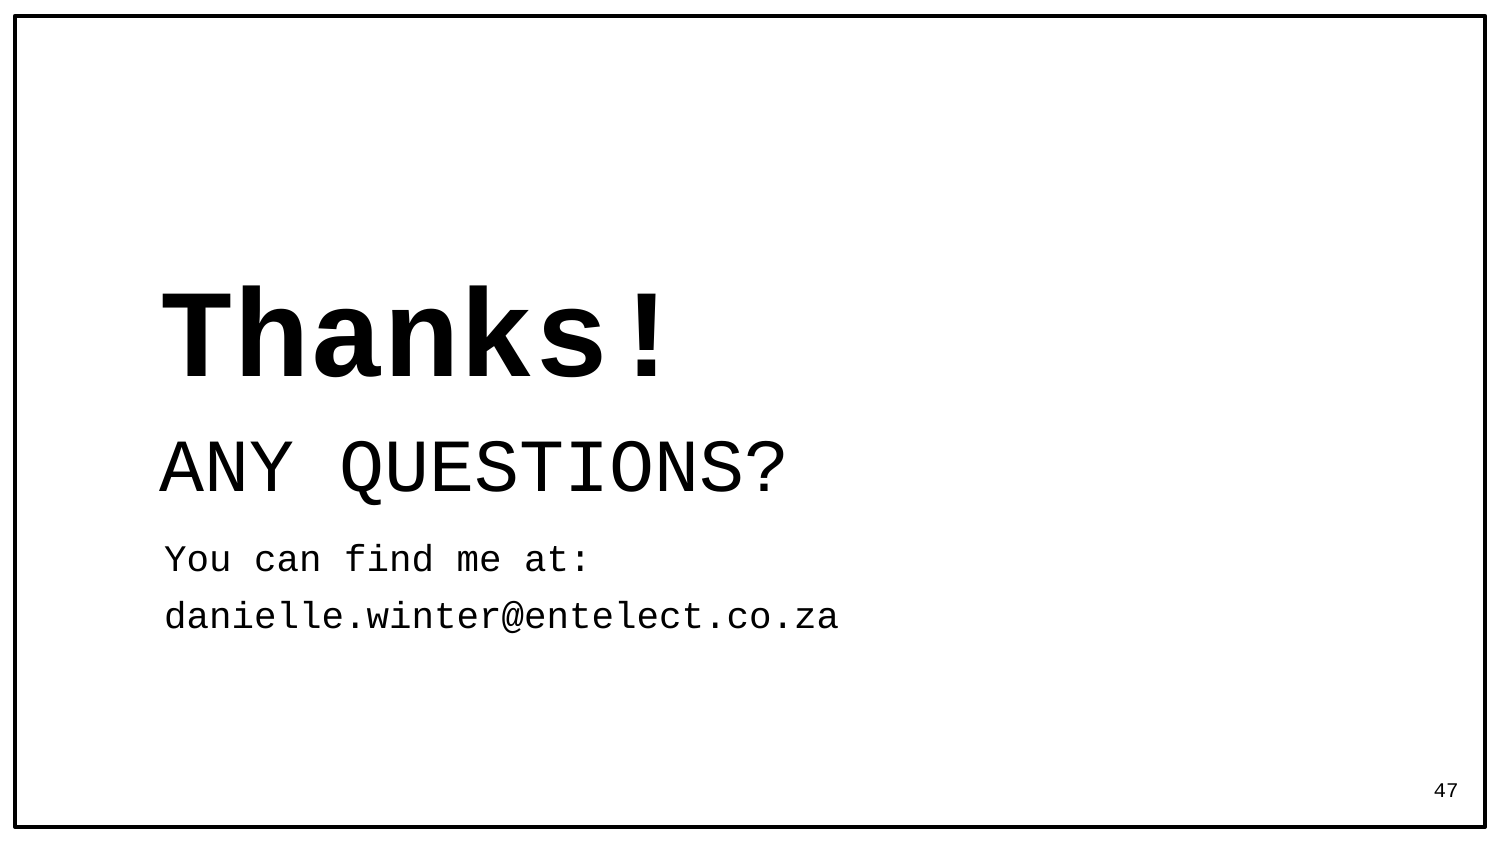

Thanks!
ANY QUESTIONS?
You can find me at:
danielle.winter@entelect.co.za

47